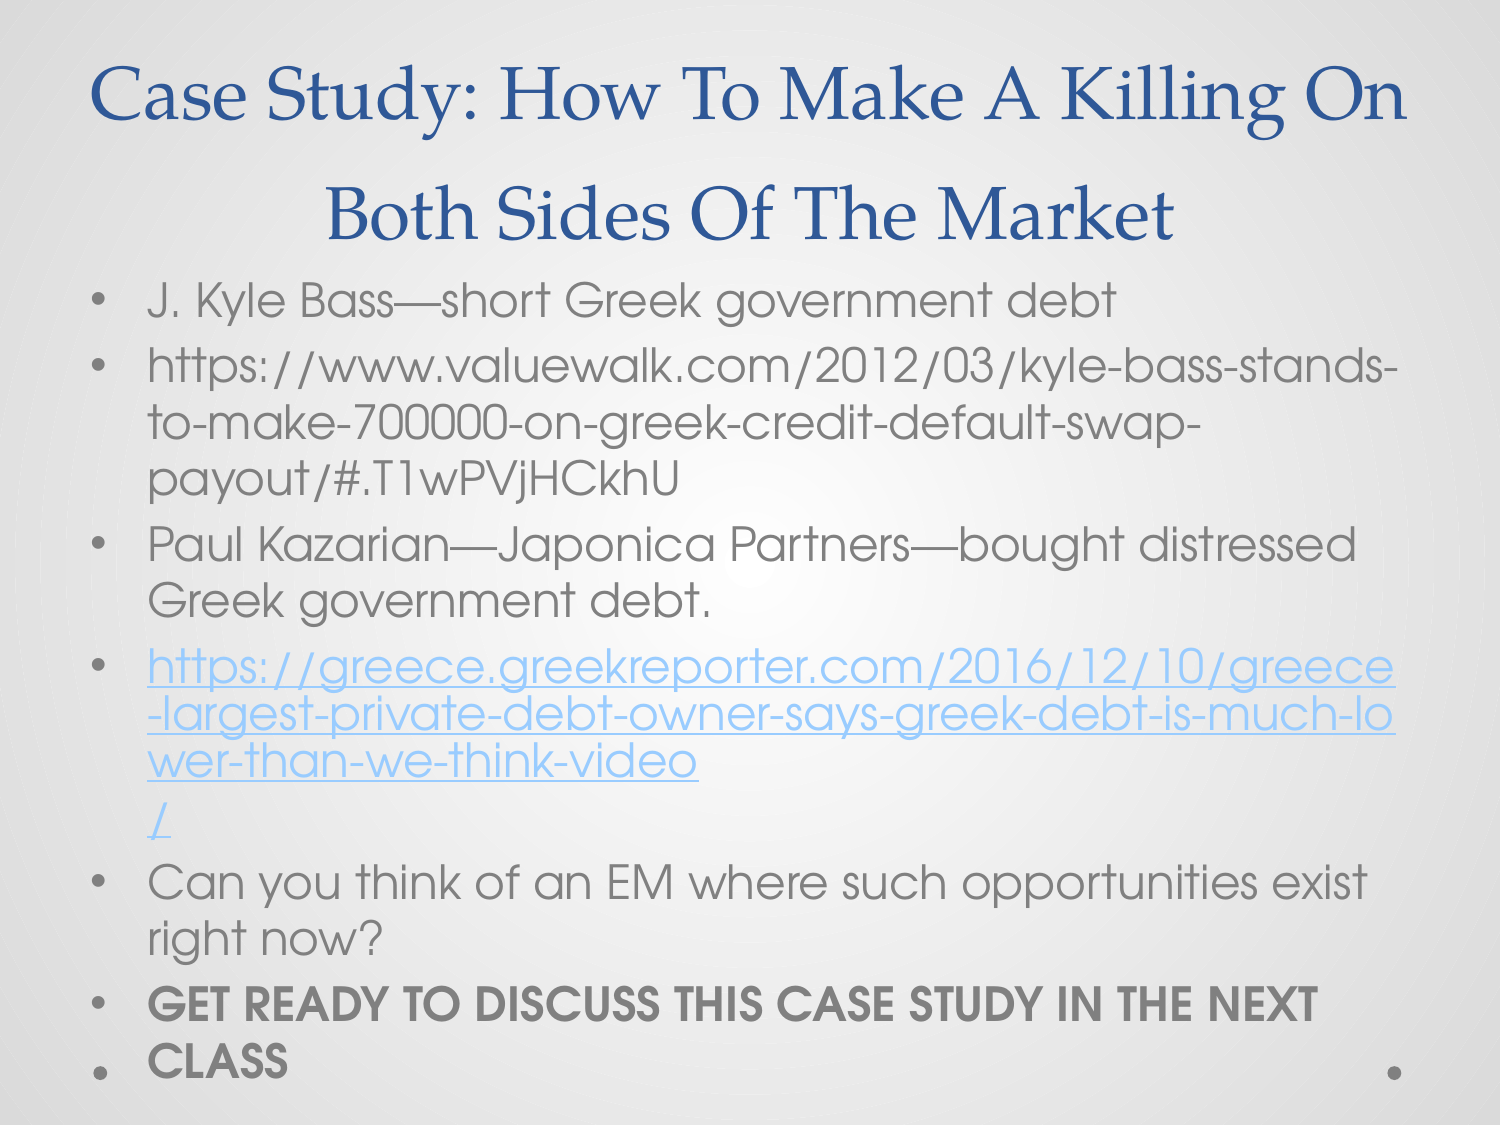

# Case Study: How To Make A Killing On Both Sides Of The Market
J. Kyle Bass—short Greek government debt
https://www.valuewalk.com/2012/03/kyle-bass-stands-to-make-700000-on-greek-credit-default-swap-payout/#.T1wPVjHCkhU
Paul Kazarian—Japonica Partners—bought distressed Greek government debt.
https://greece.greekreporter.com/2016/12/10/greece-largest-private-debt-owner-says-greek-debt-is-much-lower-than-we-think-video/
Can you think of an EM where such opportunities exist right now?
GET READY TO DISCUSS THIS CASE STUDY IN THE NEXT CLASS